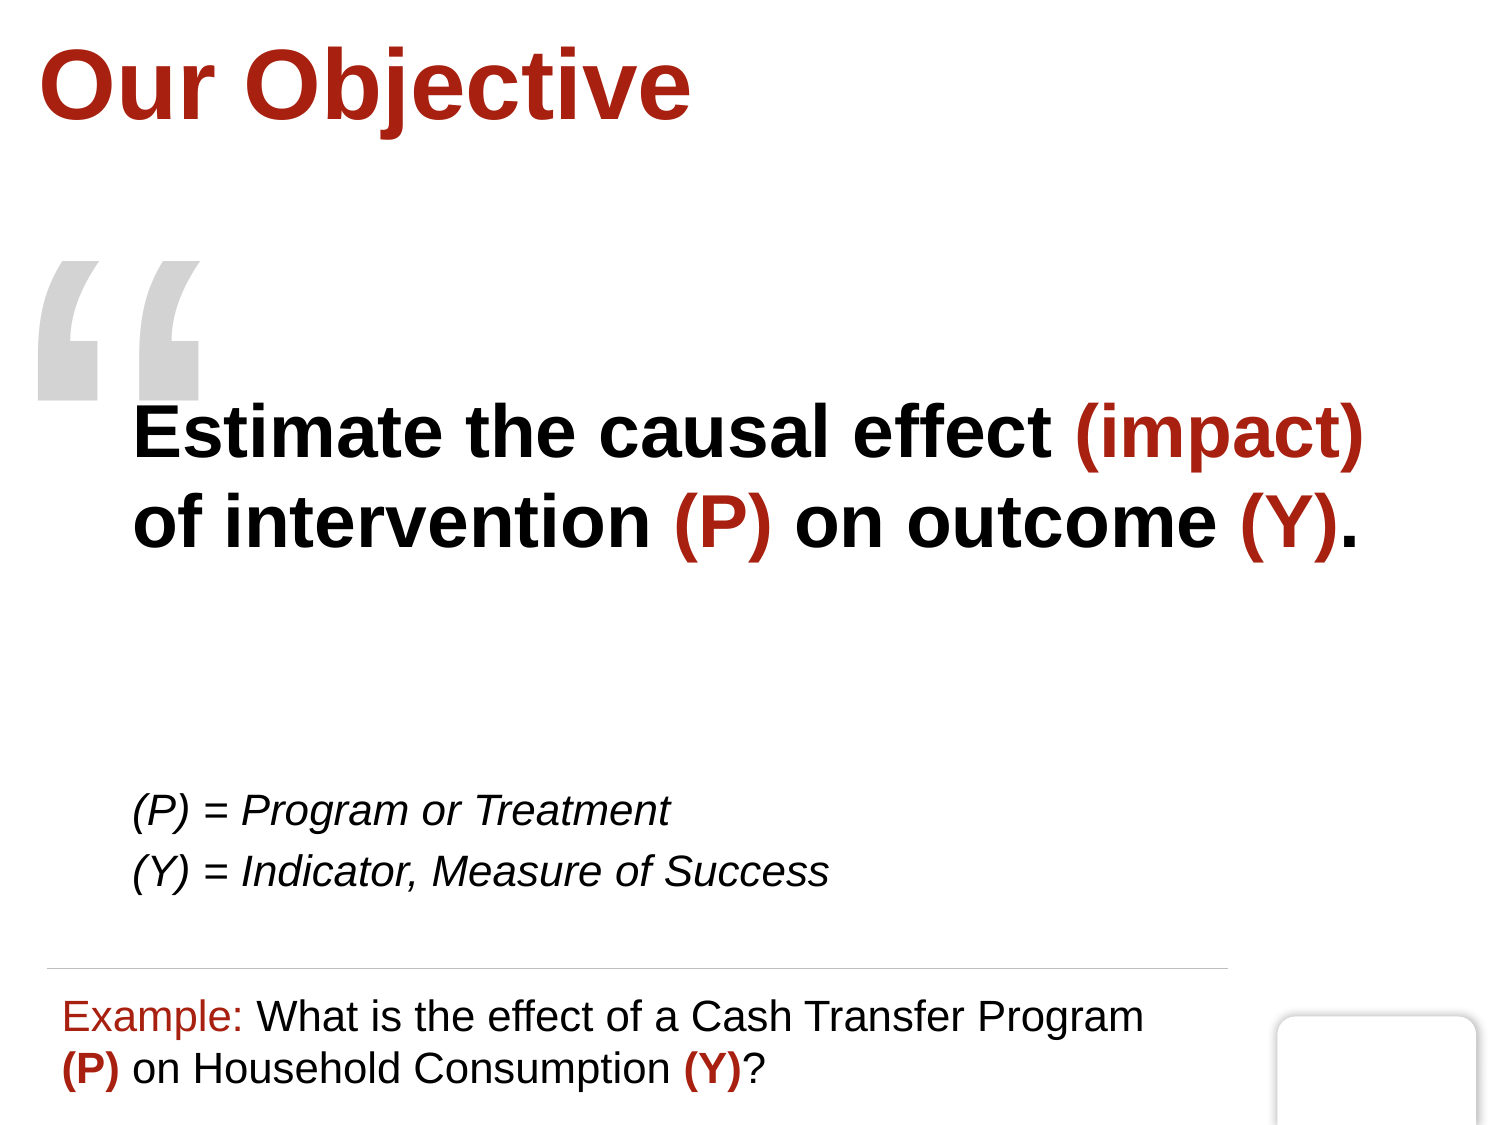

# Our Objective
“
Estimate the causal effect (impact) of intervention (P) on outcome (Y).
(P) = Program or Treatment
(Y) = Indicator, Measure of Success
Example: What is the effect of a Cash Transfer Program (P) on Household Consumption (Y)?